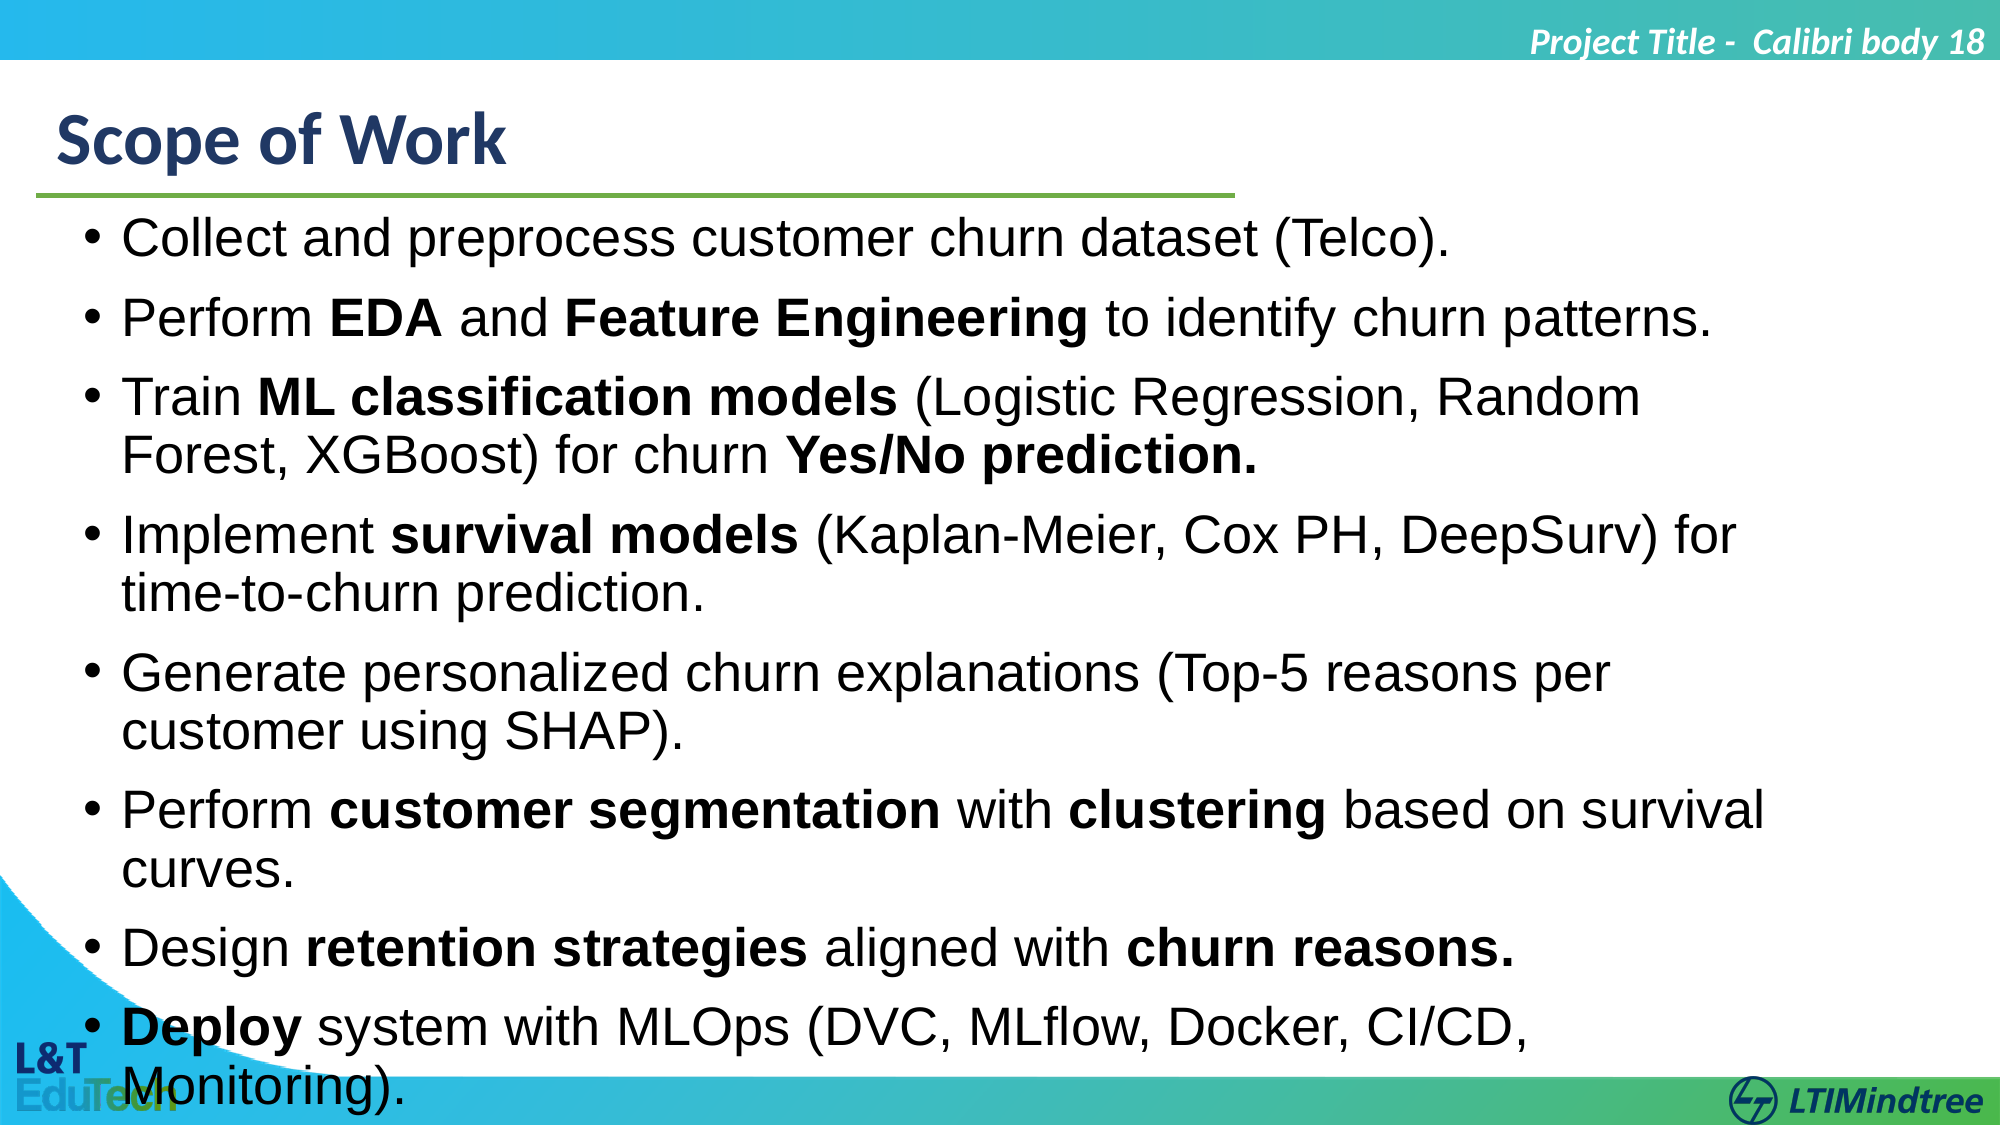

Project Title -  Calibri body 18

Scope of Work
Collect and preprocess customer churn dataset (Telco).
Perform EDA and Feature Engineering to identify churn patterns.
Train ML classification models (Logistic Regression, Random Forest, XGBoost) for churn Yes/No prediction.
Implement survival models (Kaplan-Meier, Cox PH, DeepSurv) for time-to-churn prediction.
Generate personalized churn explanations (Top-5 reasons per customer using SHAP).
Perform customer segmentation with clustering based on survival curves.
Design retention strategies aligned with churn reasons.
Deploy system with MLOps (DVC, MLflow, Docker, CI/CD, Monitoring).